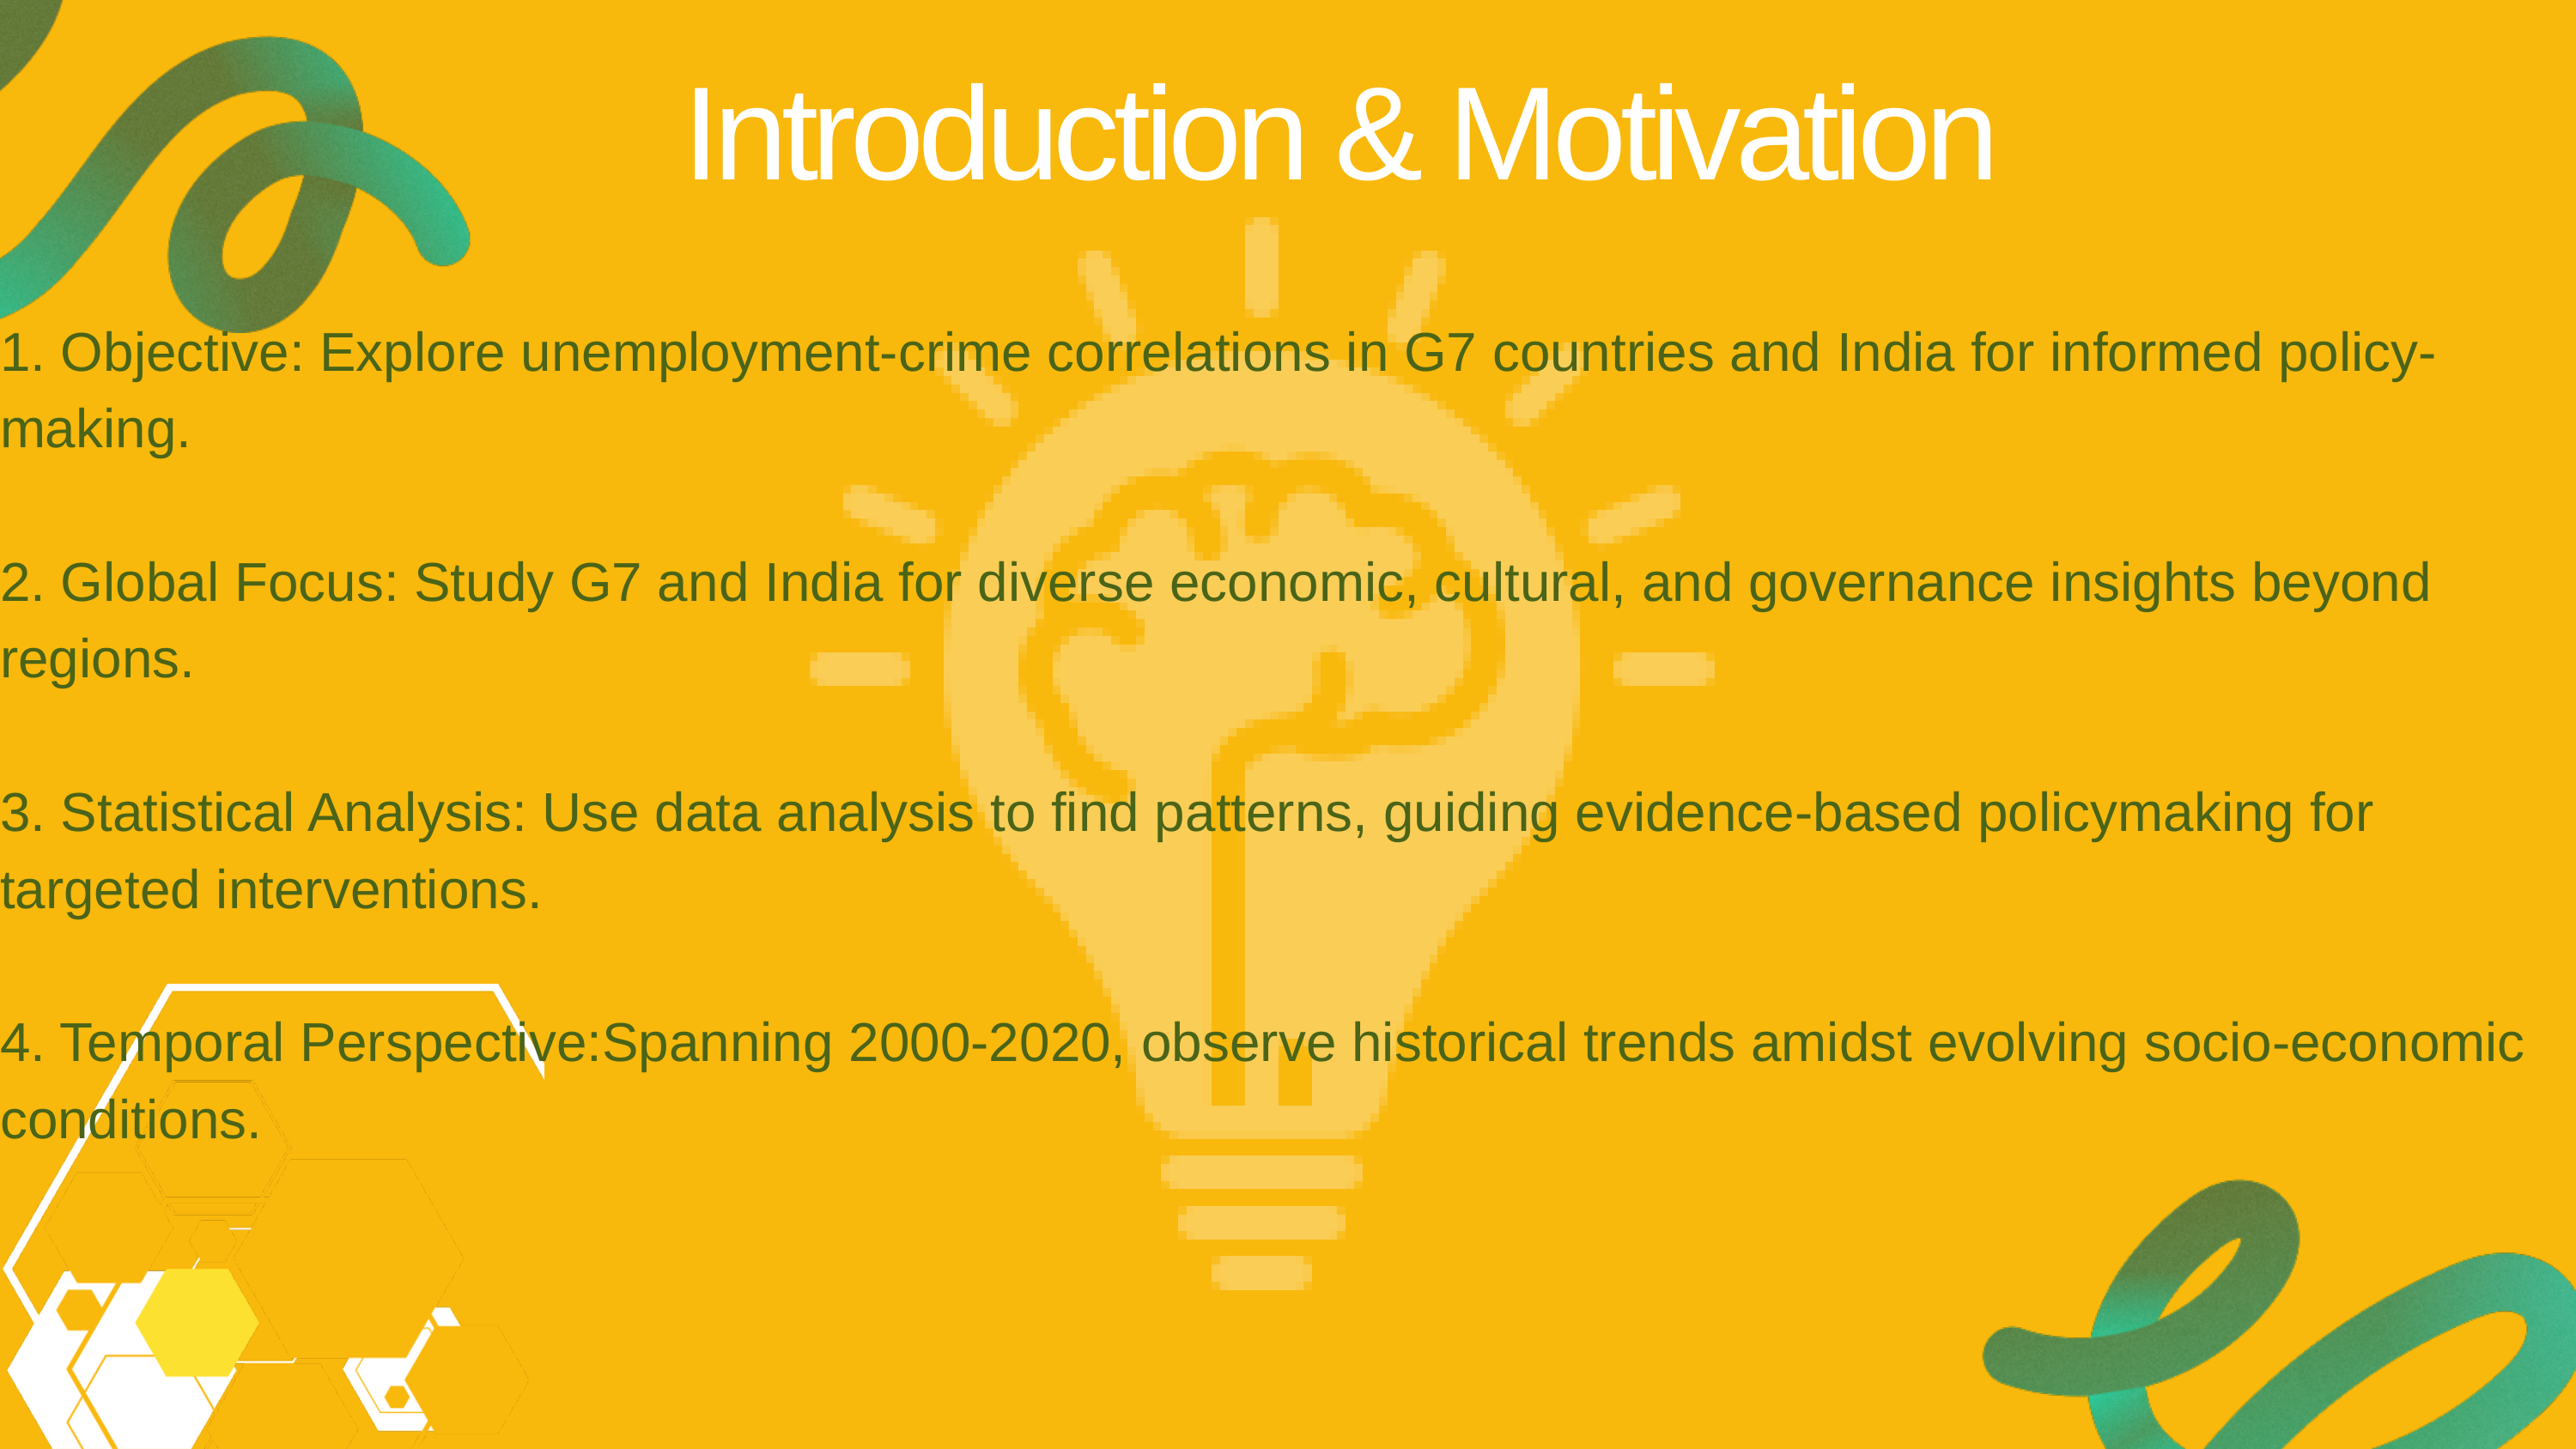

Introduction & Motivation

1. Objective: Explore unemployment-crime correlations in G7 countries and India for informed policy-making.

2. Global Focus: Study G7 and India for diverse economic, cultural, and governance insights beyond regions.

3. Statistical Analysis: Use data analysis to find patterns, guiding evidence-based policymaking for targeted interventions.

4. Temporal Perspective:Spanning 2000-2020, observe historical trends amidst evolving socio-economic conditions.